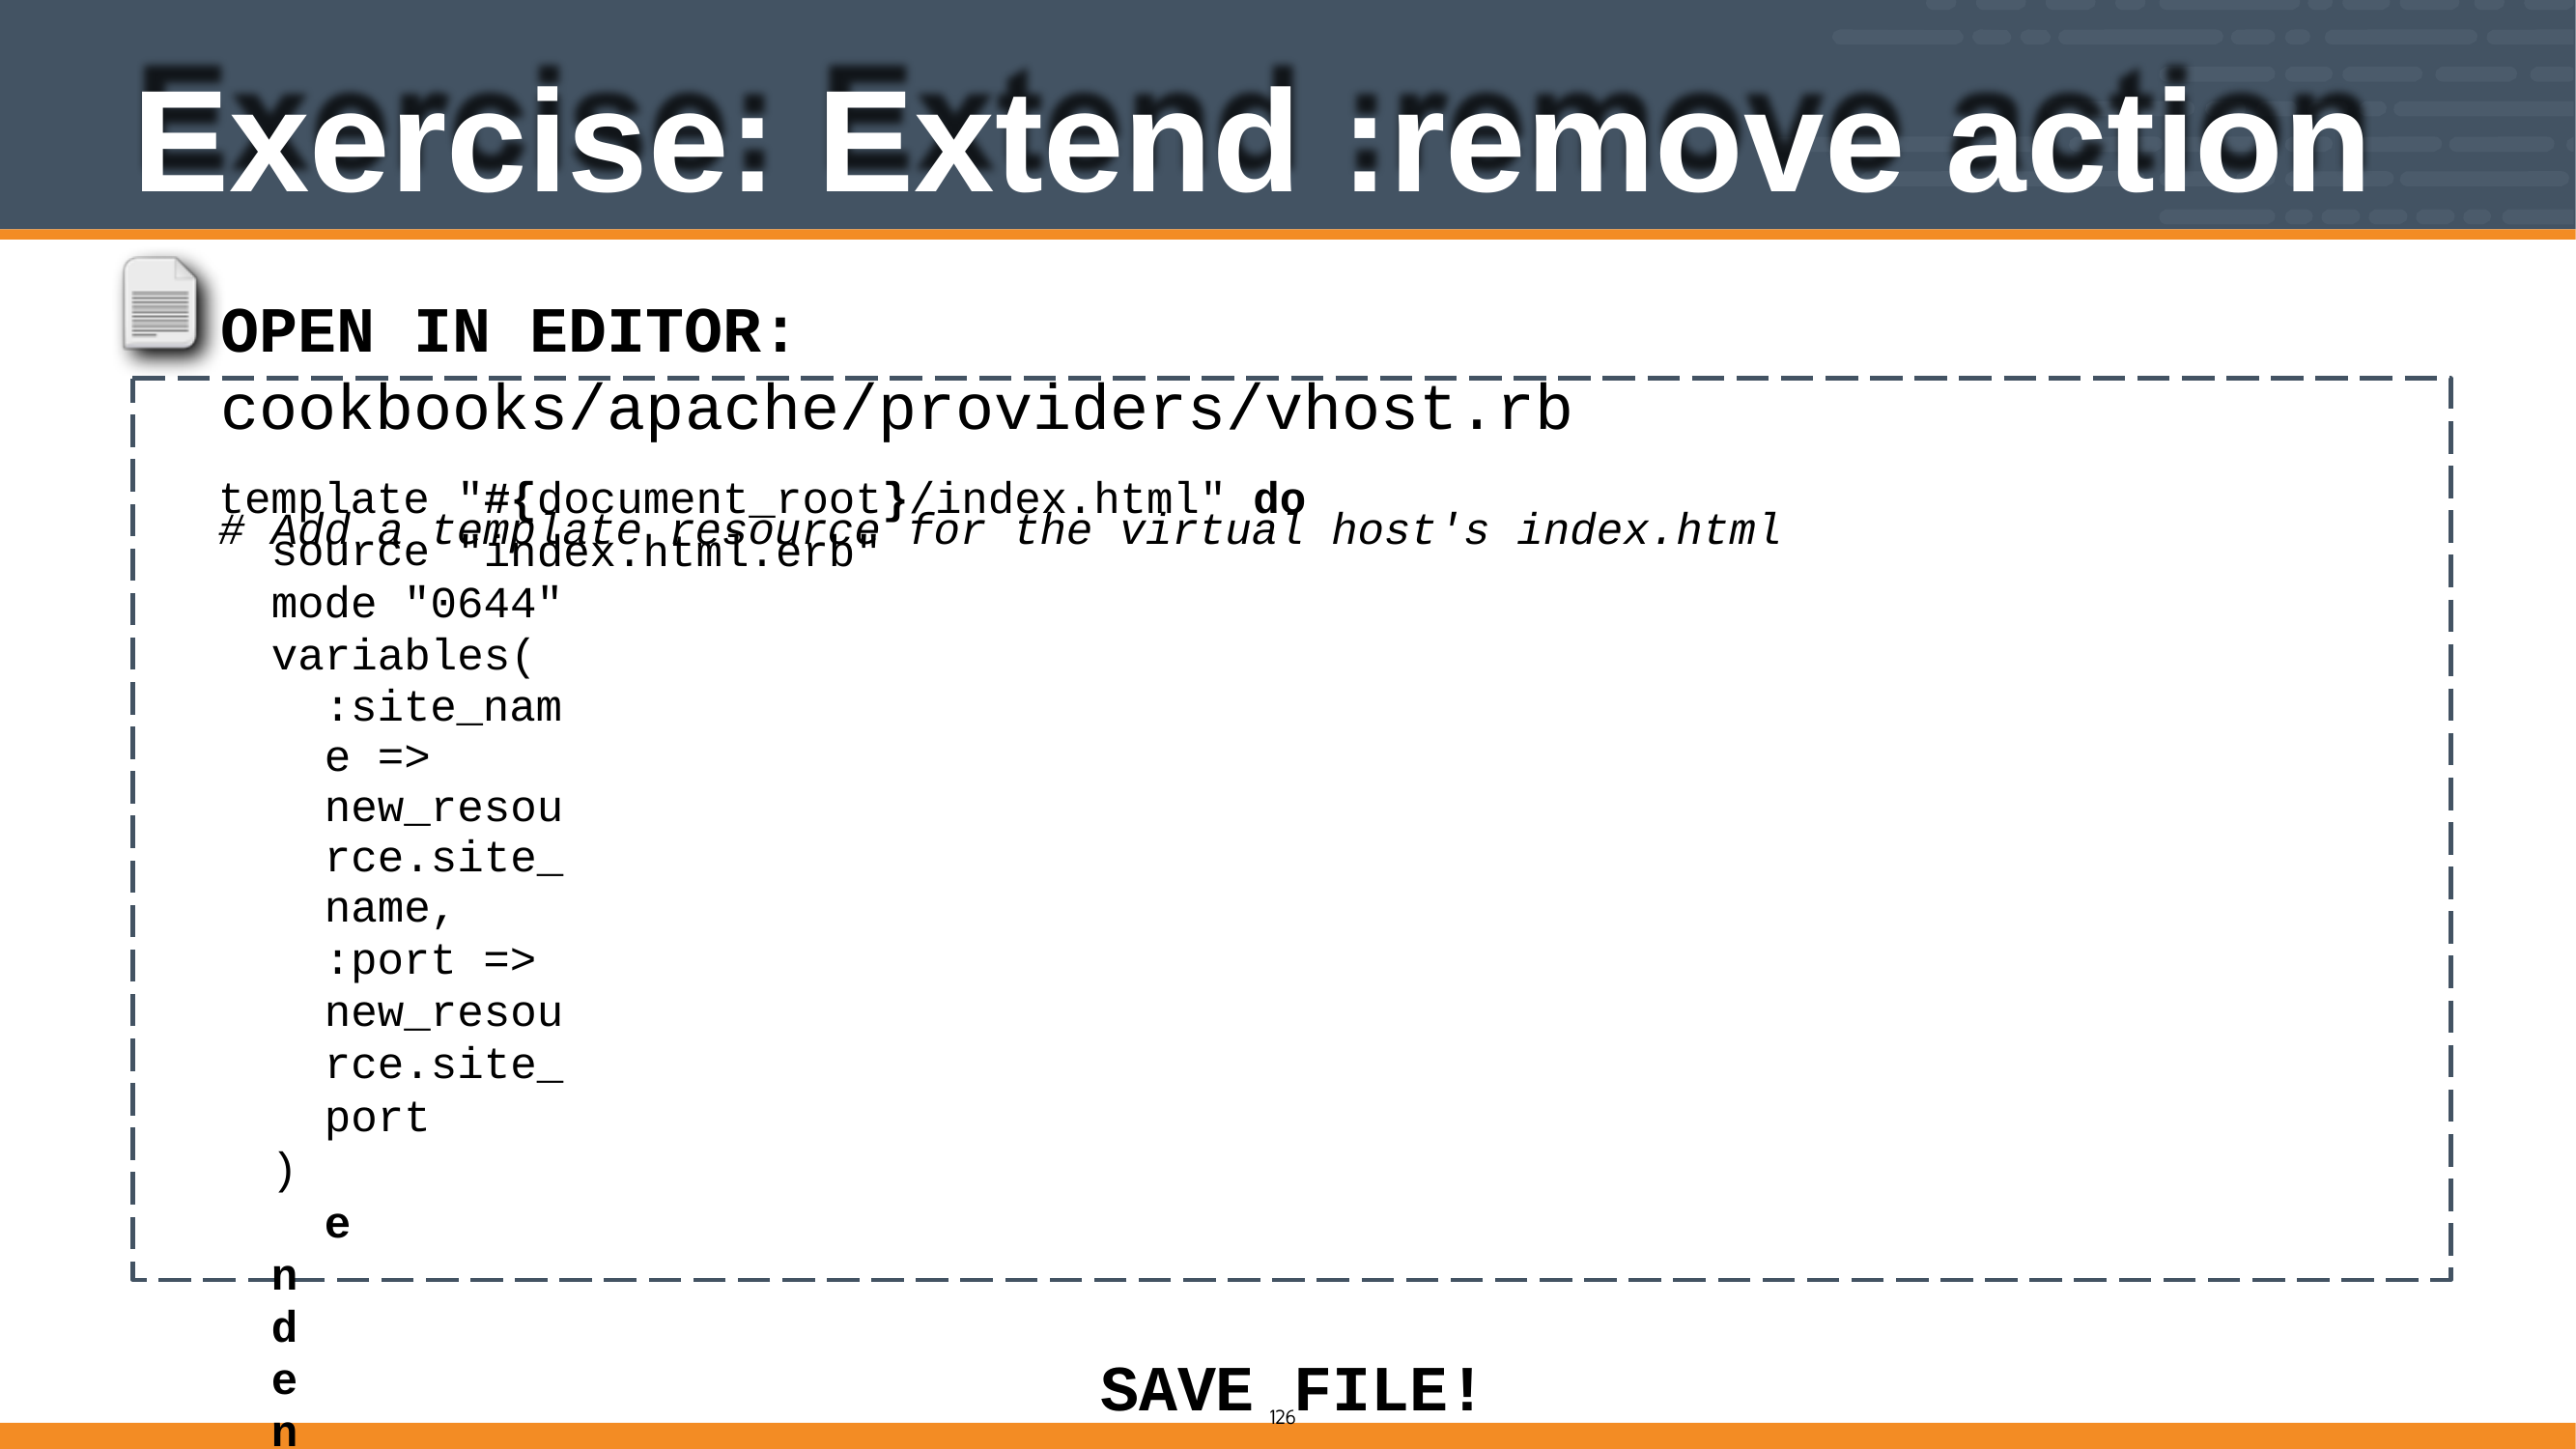

# Exercise: Extend :remove action

OPEN IN EDITOR: cookbooks/apache/providers/vhost.rb
# Add a template resource for the virtual host's index.html

template source
"#{document_root}/index.html" do
"index.html.erb"
mode "0644" variables(
:site_name => new_resource.site_name,
:port => new_resource.site_port
)
end end

action :remove do
file "/etc/httpd/conf.d/#{new_resource.site_name}.conf" do
action :delete
end end
SAVE
FILE!
126